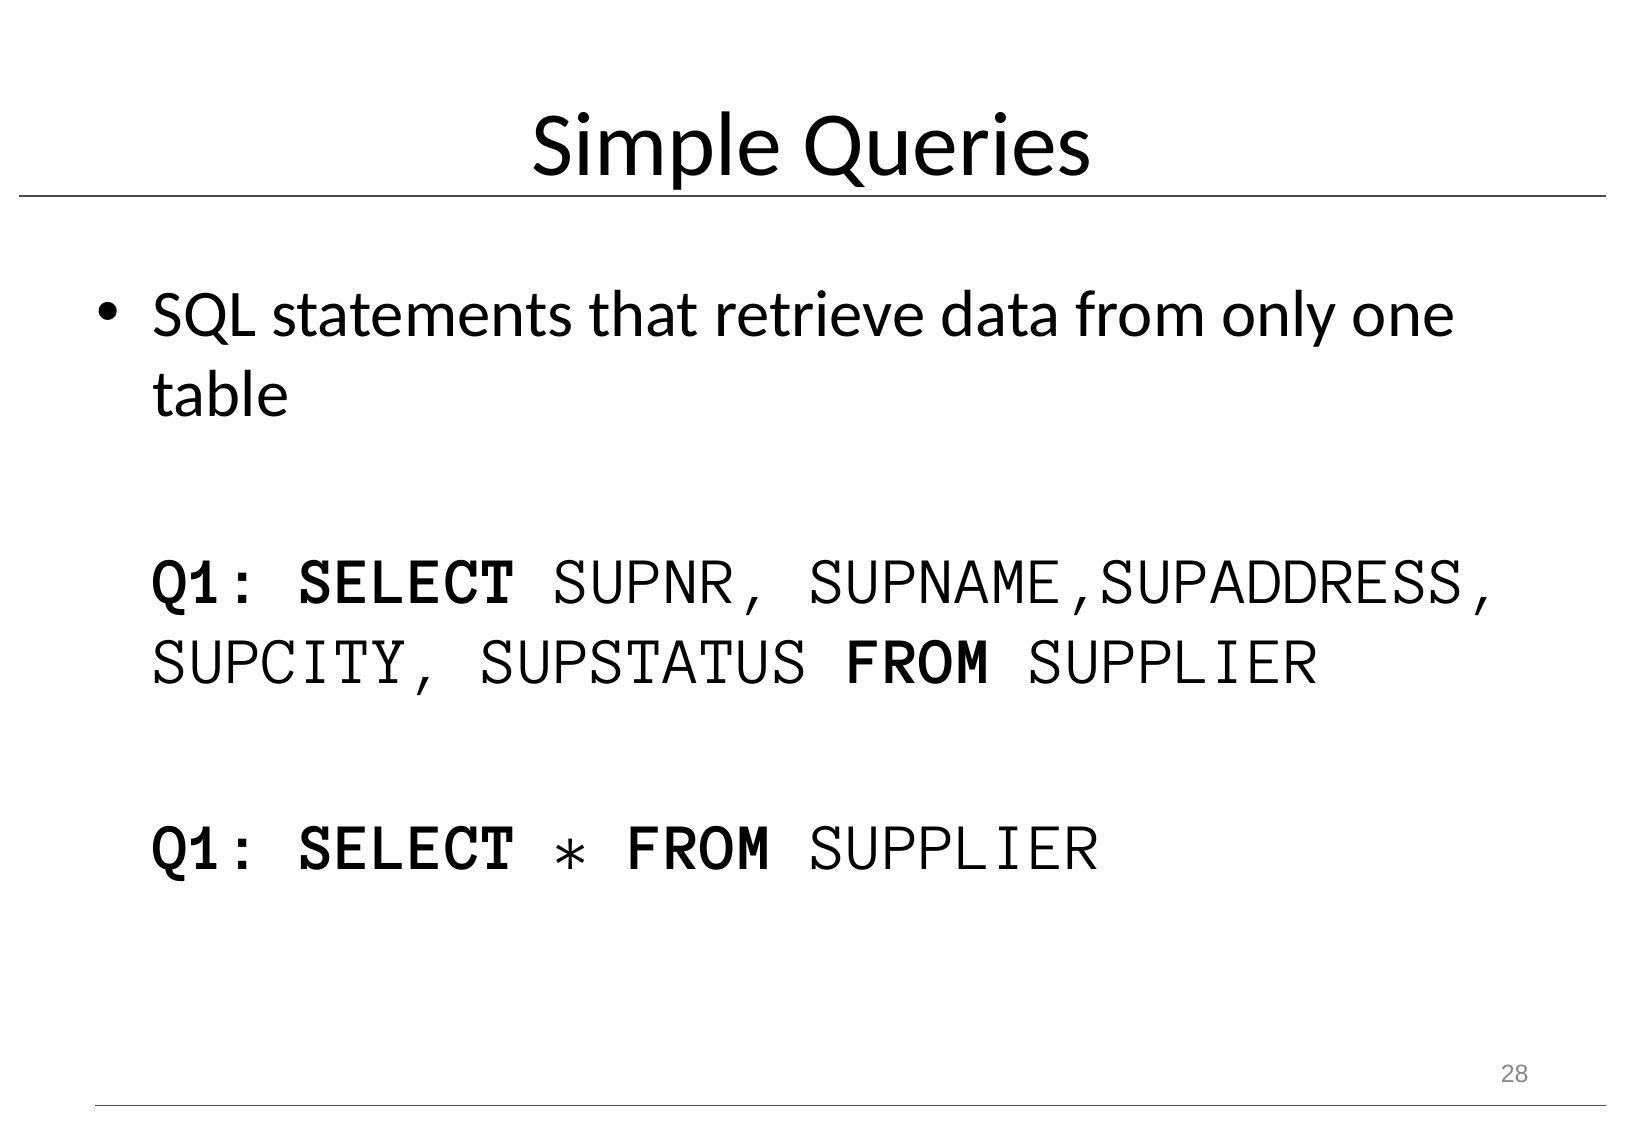

# Simple Queries
SQL statements that retrieve data from only one table

Q1: SELECT SUPNR, SUPNAME,SUPADDRESS, SUPCITY, SUPSTATUS FROM SUPPLIER

Q1: SELECT * FROM SUPPLIER

28